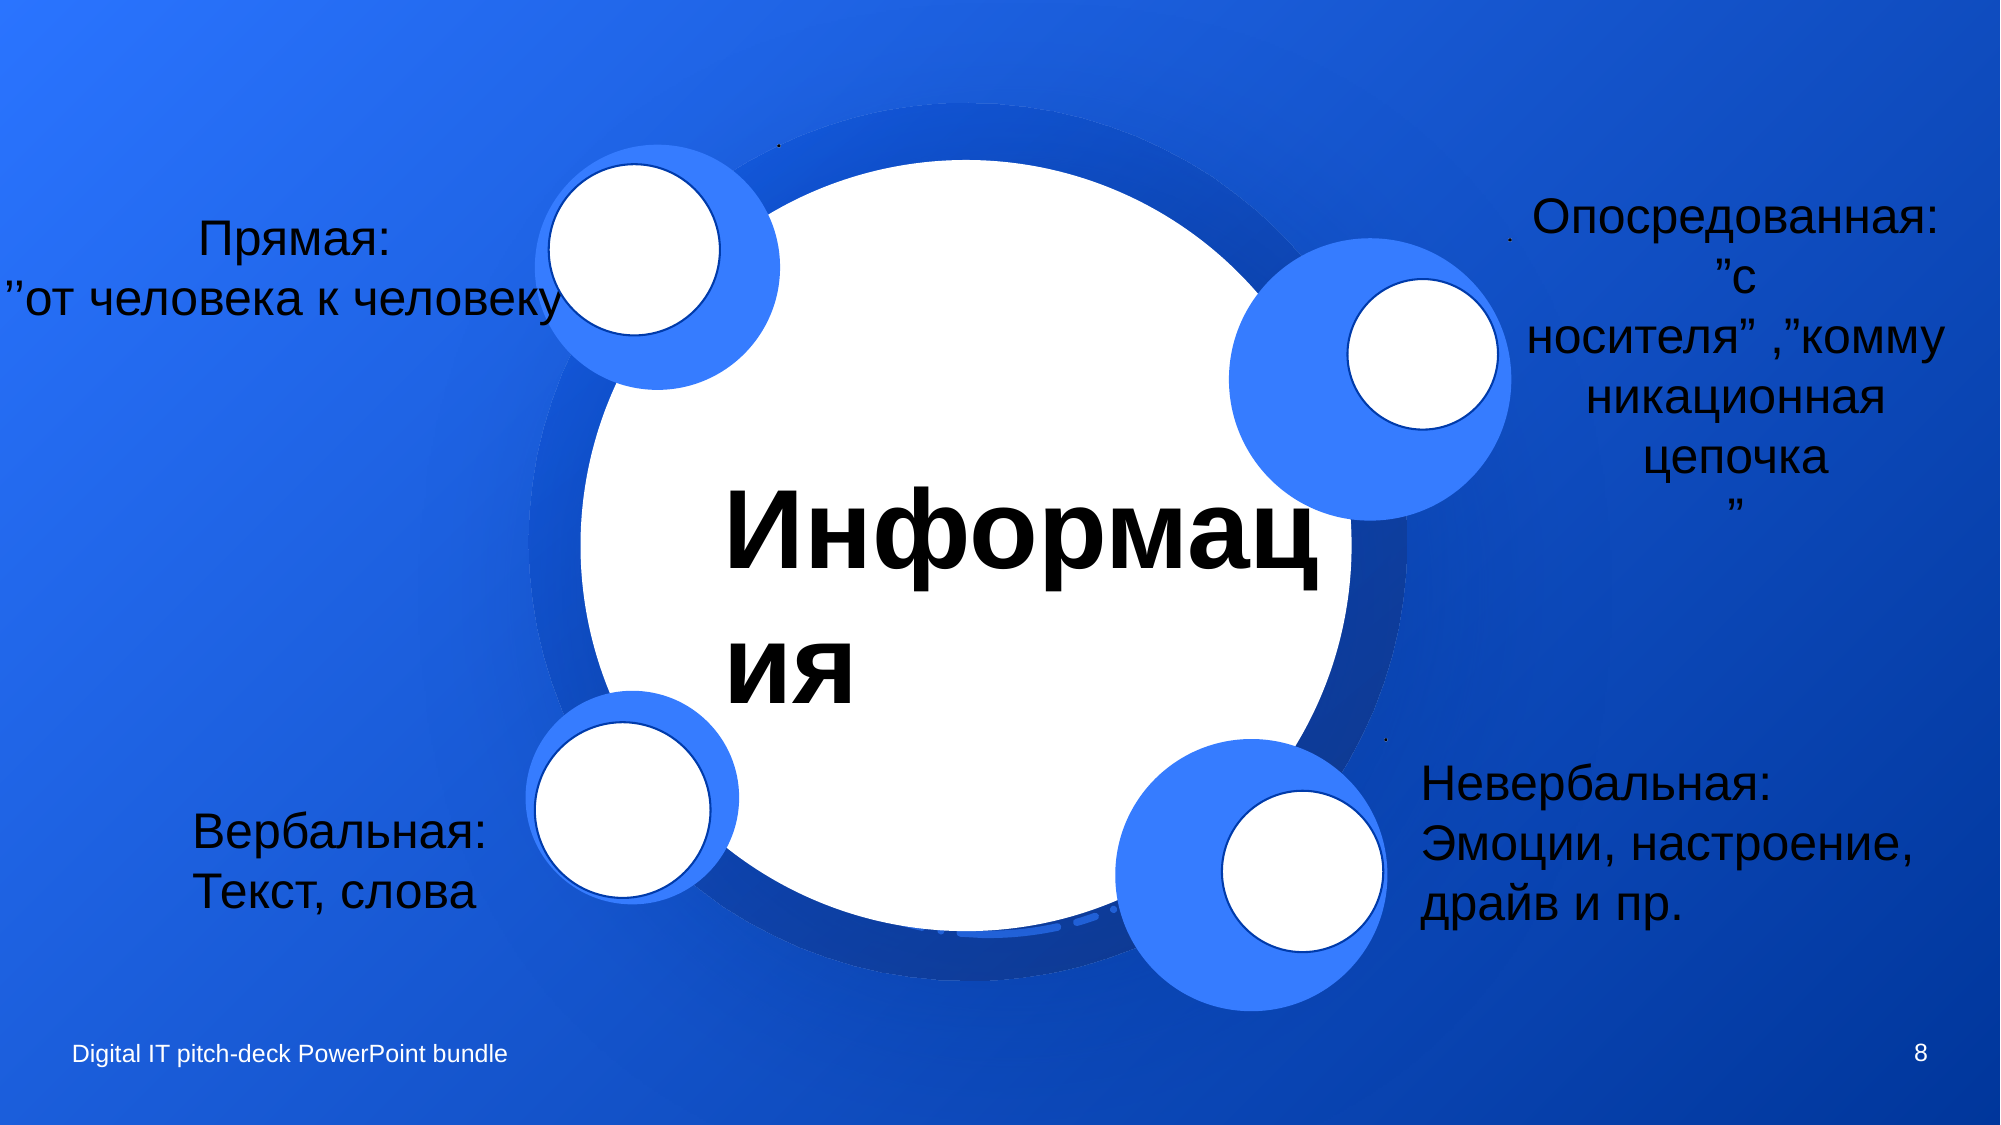

Опосредованная:
”с носителя” ,”коммуникационная цепочка
”
Прямая:
’’от человека к человеку’’

Информация

Невербальная:
Эмоции, настроение,
драйв и пр.

Вербальная:
Текст, слова

8